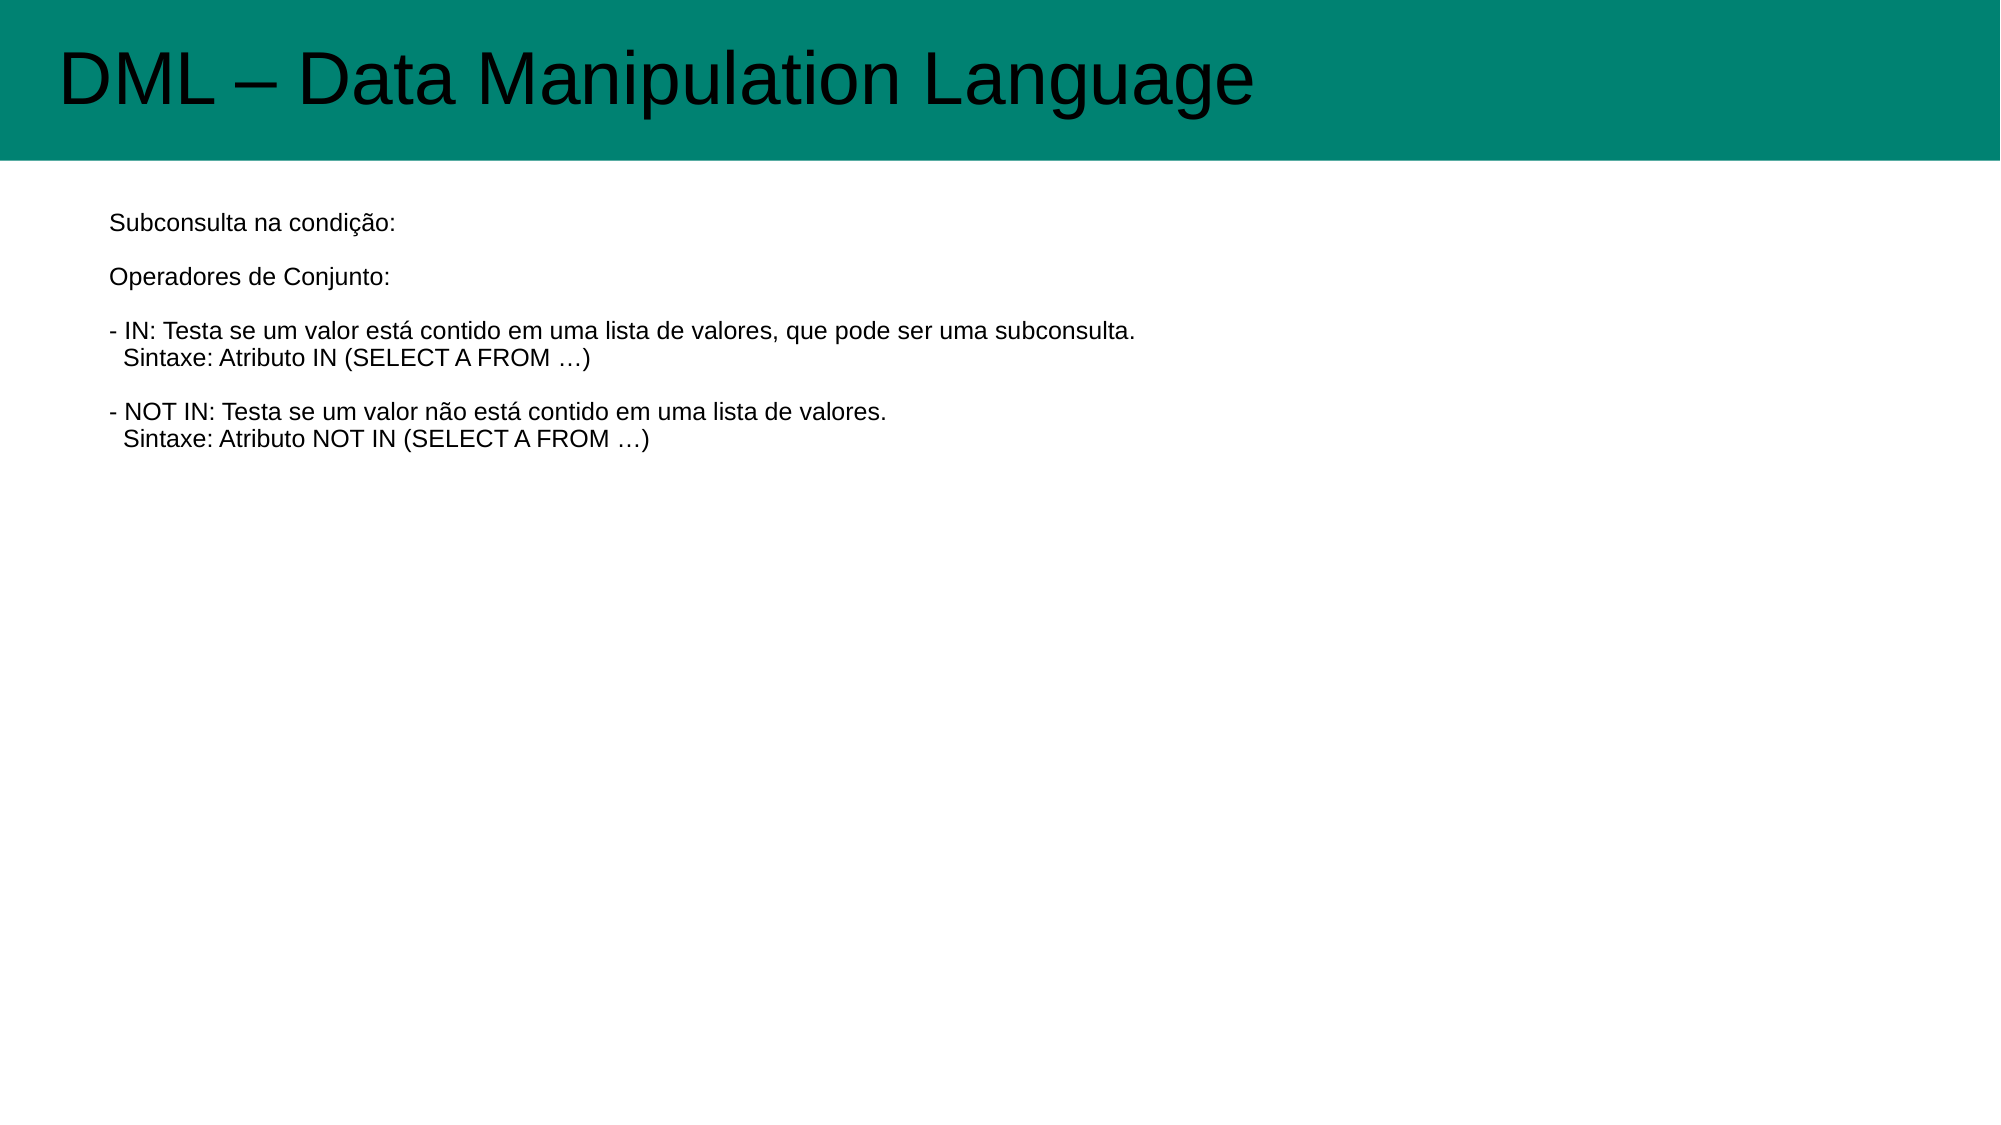

DML – Data Manipulation Language
#
Subconsulta na condição:

Operadores de Conjunto:

- IN: Testa se um valor está contido em uma lista de valores, que pode ser uma subconsulta.
  Sintaxe: Atributo IN (SELECT A FROM …)

- NOT IN: Testa se um valor não está contido em uma lista de valores.
  Sintaxe: Atributo NOT IN (SELECT A FROM …)